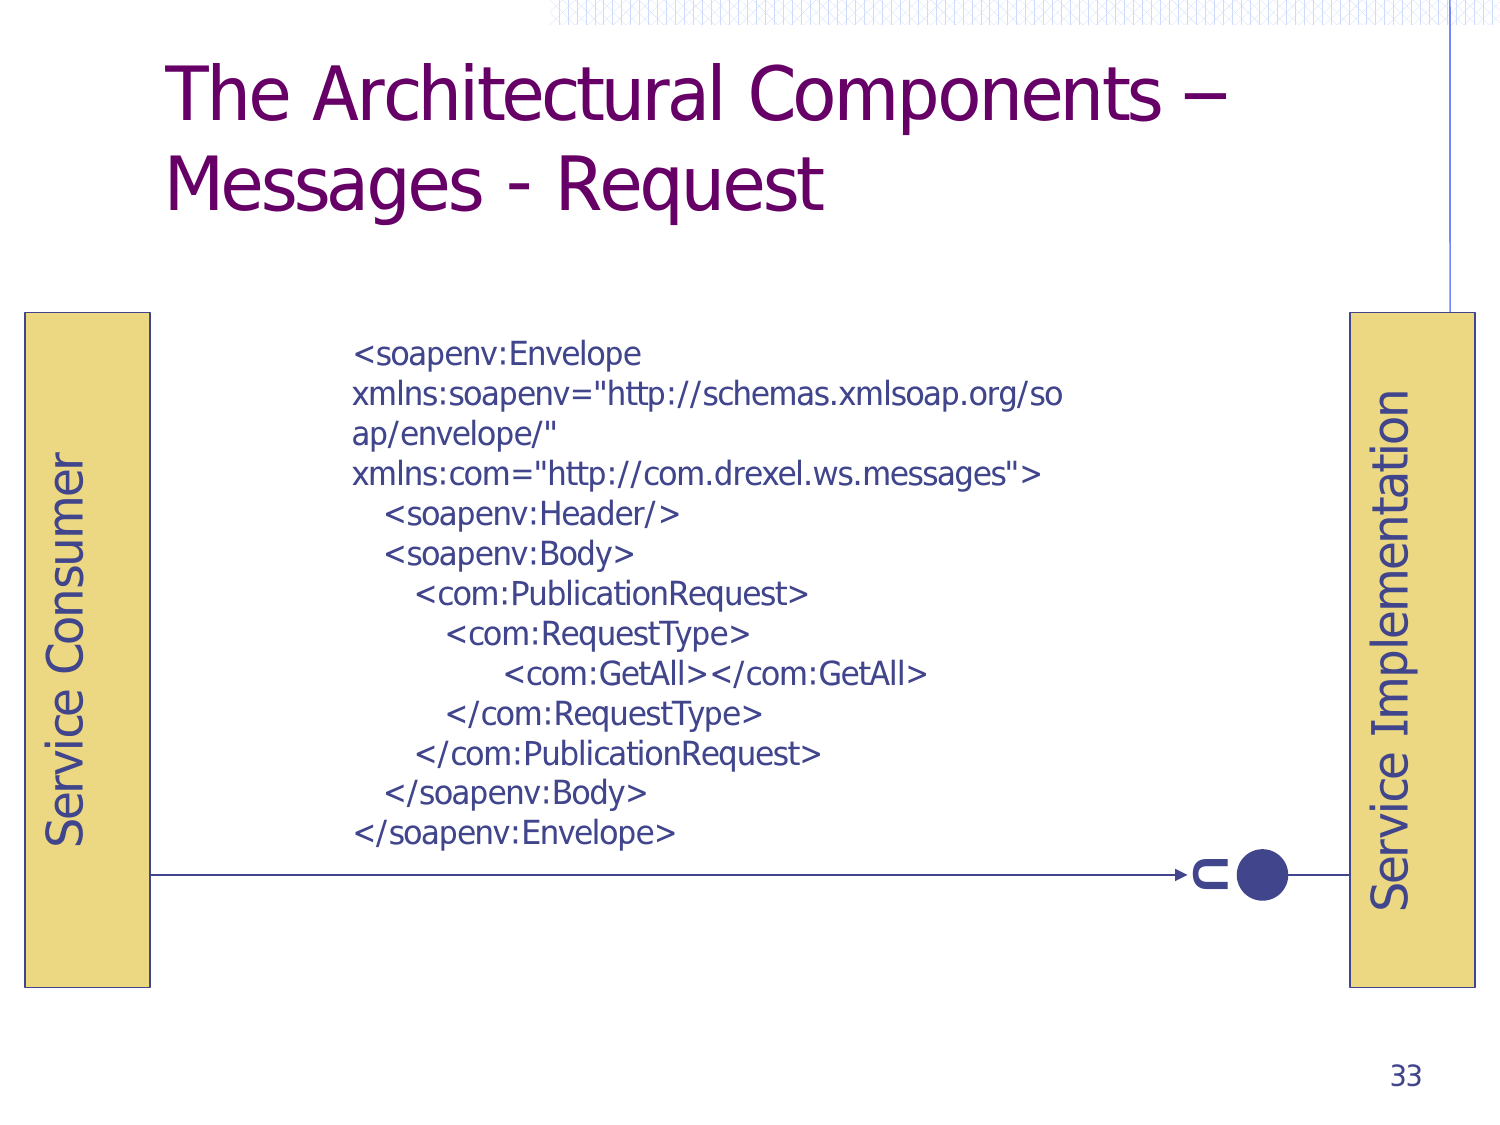

# The Architectural Components – Messages - Request
<soapenv:Envelope xmlns:soapenv="http://schemas.xmlsoap.org/soap/envelope/" xmlns:com="http://com.drexel.ws.messages">
   <soapenv:Header/>
   <soapenv:Body>
      <com:PublicationRequest>
         <com:RequestType>
	<com:GetAll></com:GetAll>
         </com:RequestType>
      </com:PublicationRequest>
   </soapenv:Body>
</soapenv:Envelope>
Service Implementation
Service Consumer
U

33